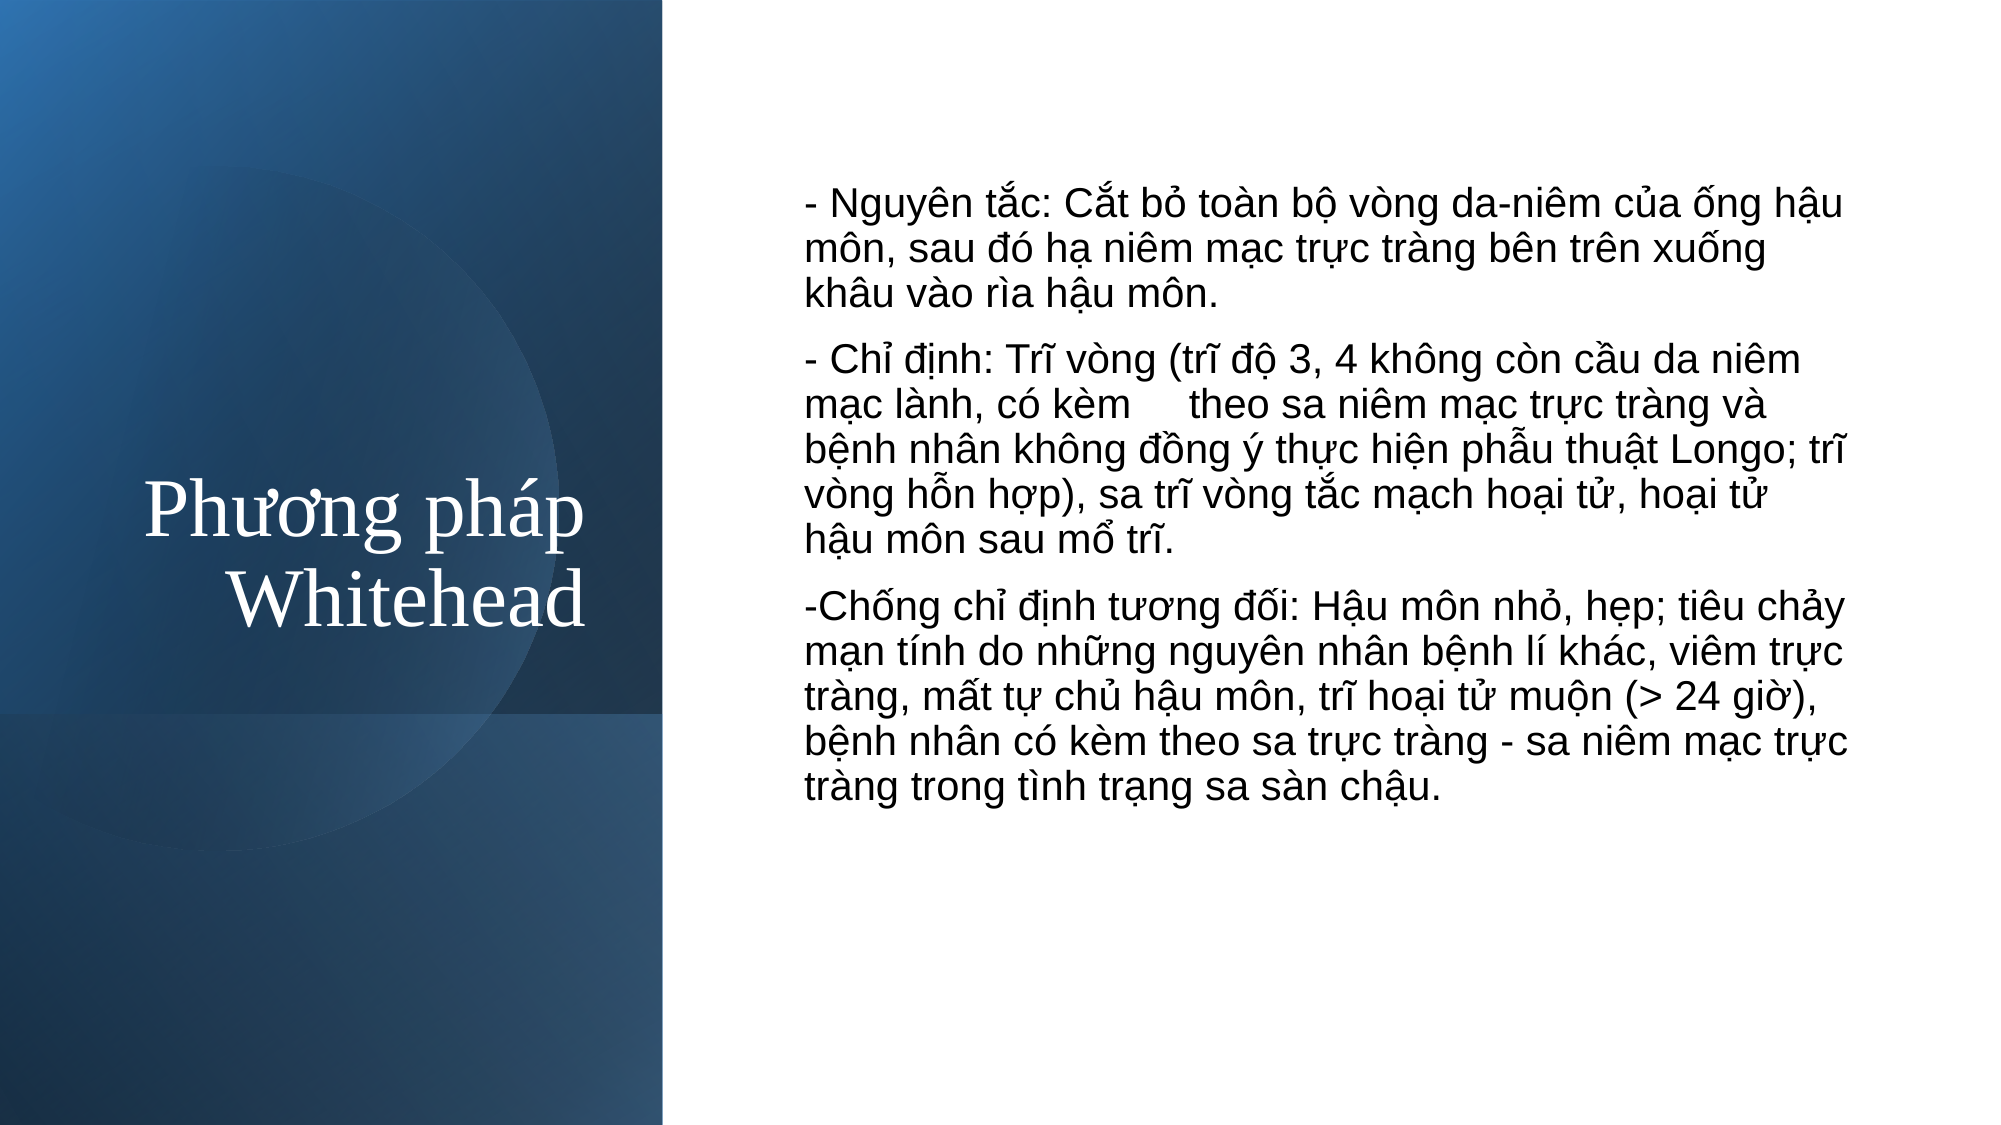

# Phương pháp Whitehead
- Nguyên tắc: Cắt bỏ toàn bộ vòng da-niêm của ống hậu môn, sau đó hạ niêm mạc trực tràng bên trên xuống khâu vào rìa hậu môn.
- Chỉ định: Trĩ vòng (trĩ độ 3, 4 không còn cầu da niêm mạc lành, có kèm     theo sa niêm mạc trực tràng và bệnh nhân không đồng ý thực hiện phẫu thuật Longo; trĩ vòng hỗn hợp), sa trĩ vòng tắc mạch hoại tử, hoại tử hậu môn sau mổ trĩ.
-Chống chỉ định tương đối: Hậu môn nhỏ, hẹp; tiêu chảy mạn tính do những nguyên nhân bệnh lí khác, viêm trực tràng, mất tự chủ hậu môn, trĩ hoại tử muộn (> 24 giờ), bệnh nhân có kèm theo sa trực tràng - sa niêm mạc trực tràng trong tình trạng sa sàn chậu.